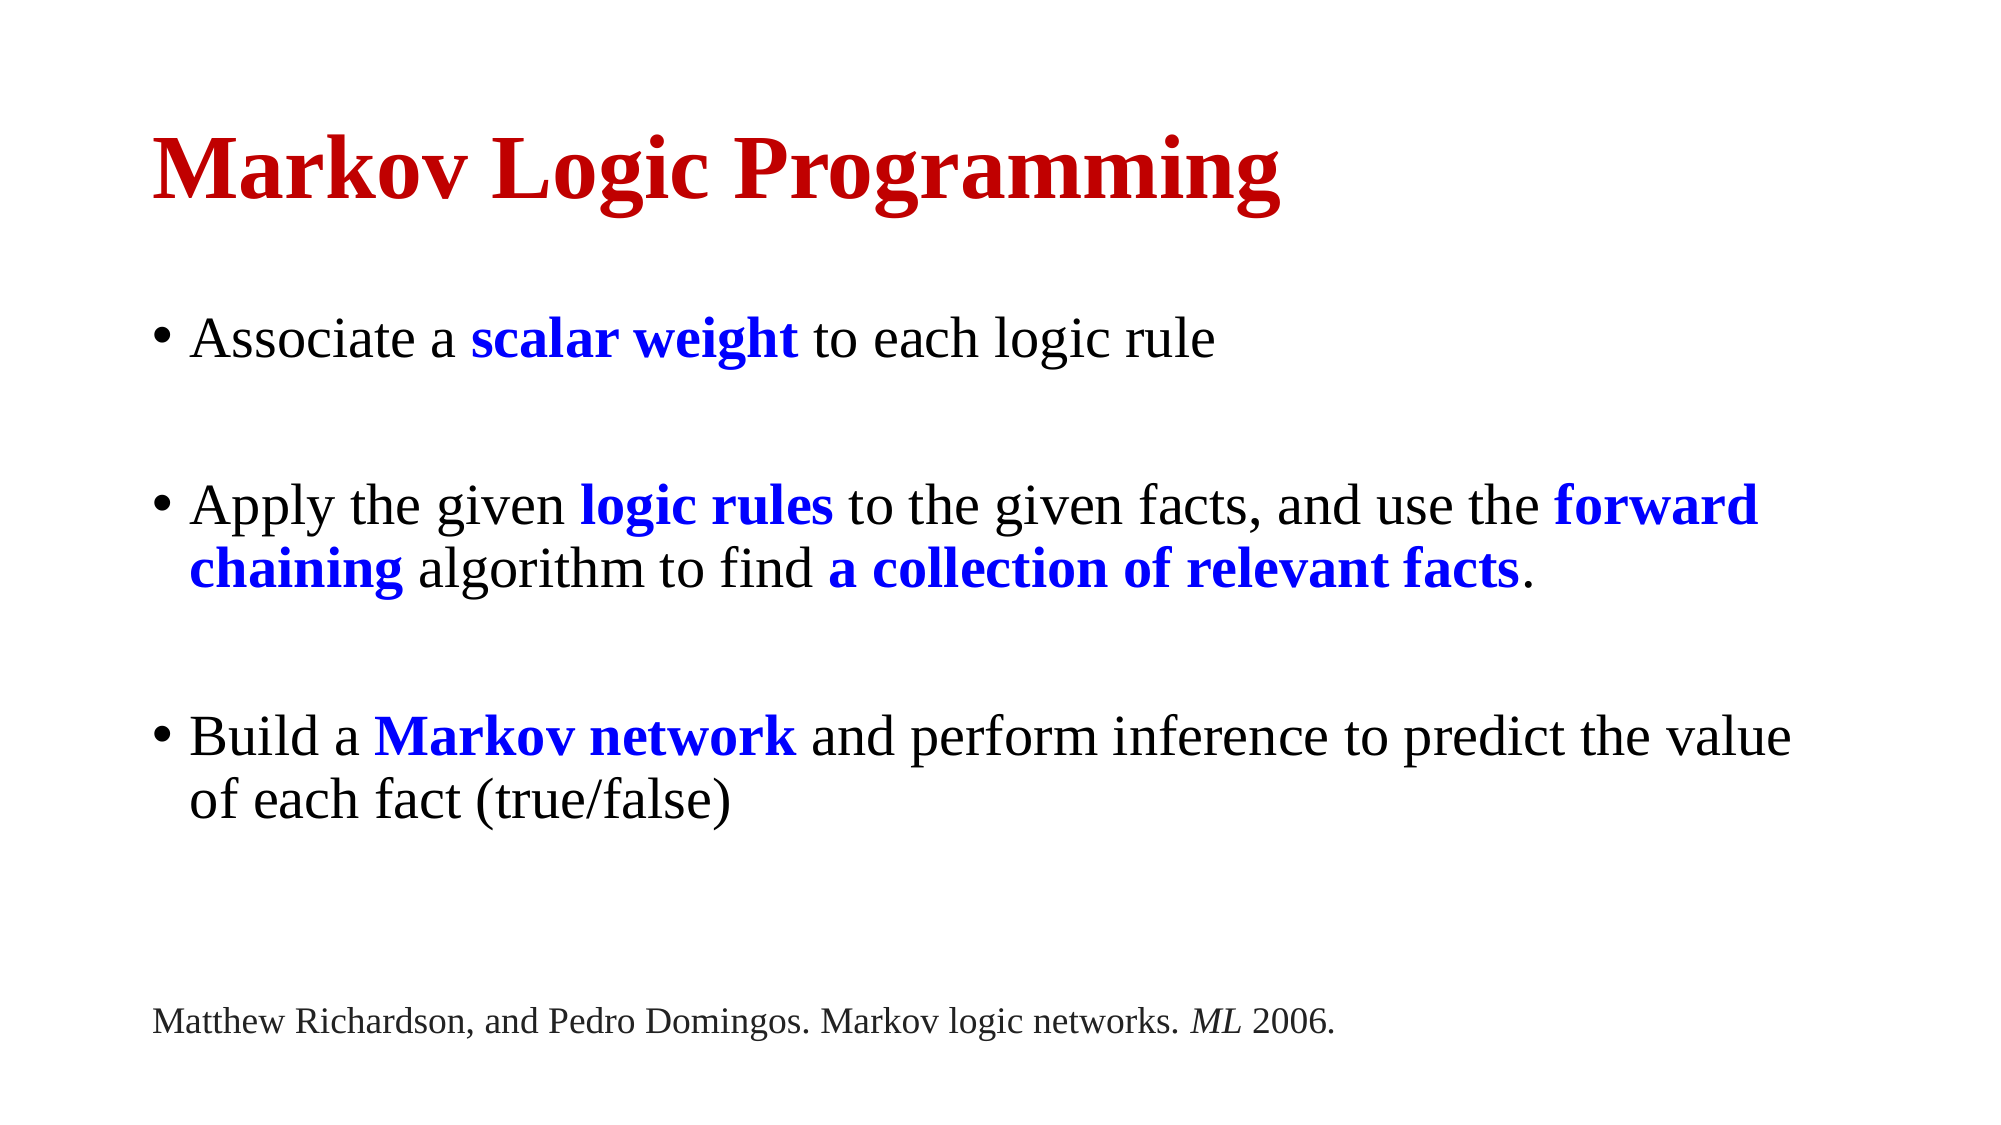

# Markov Logic Programming
Associate a scalar weight to each logic rule

Apply the given logic rules to the given facts, and use the forward chaining algorithm to find a collection of relevant facts.

Build a Markov network and perform inference to predict the value of each fact (true/false)
Matthew Richardson, and Pedro Domingos. Markov logic networks. ML 2006.